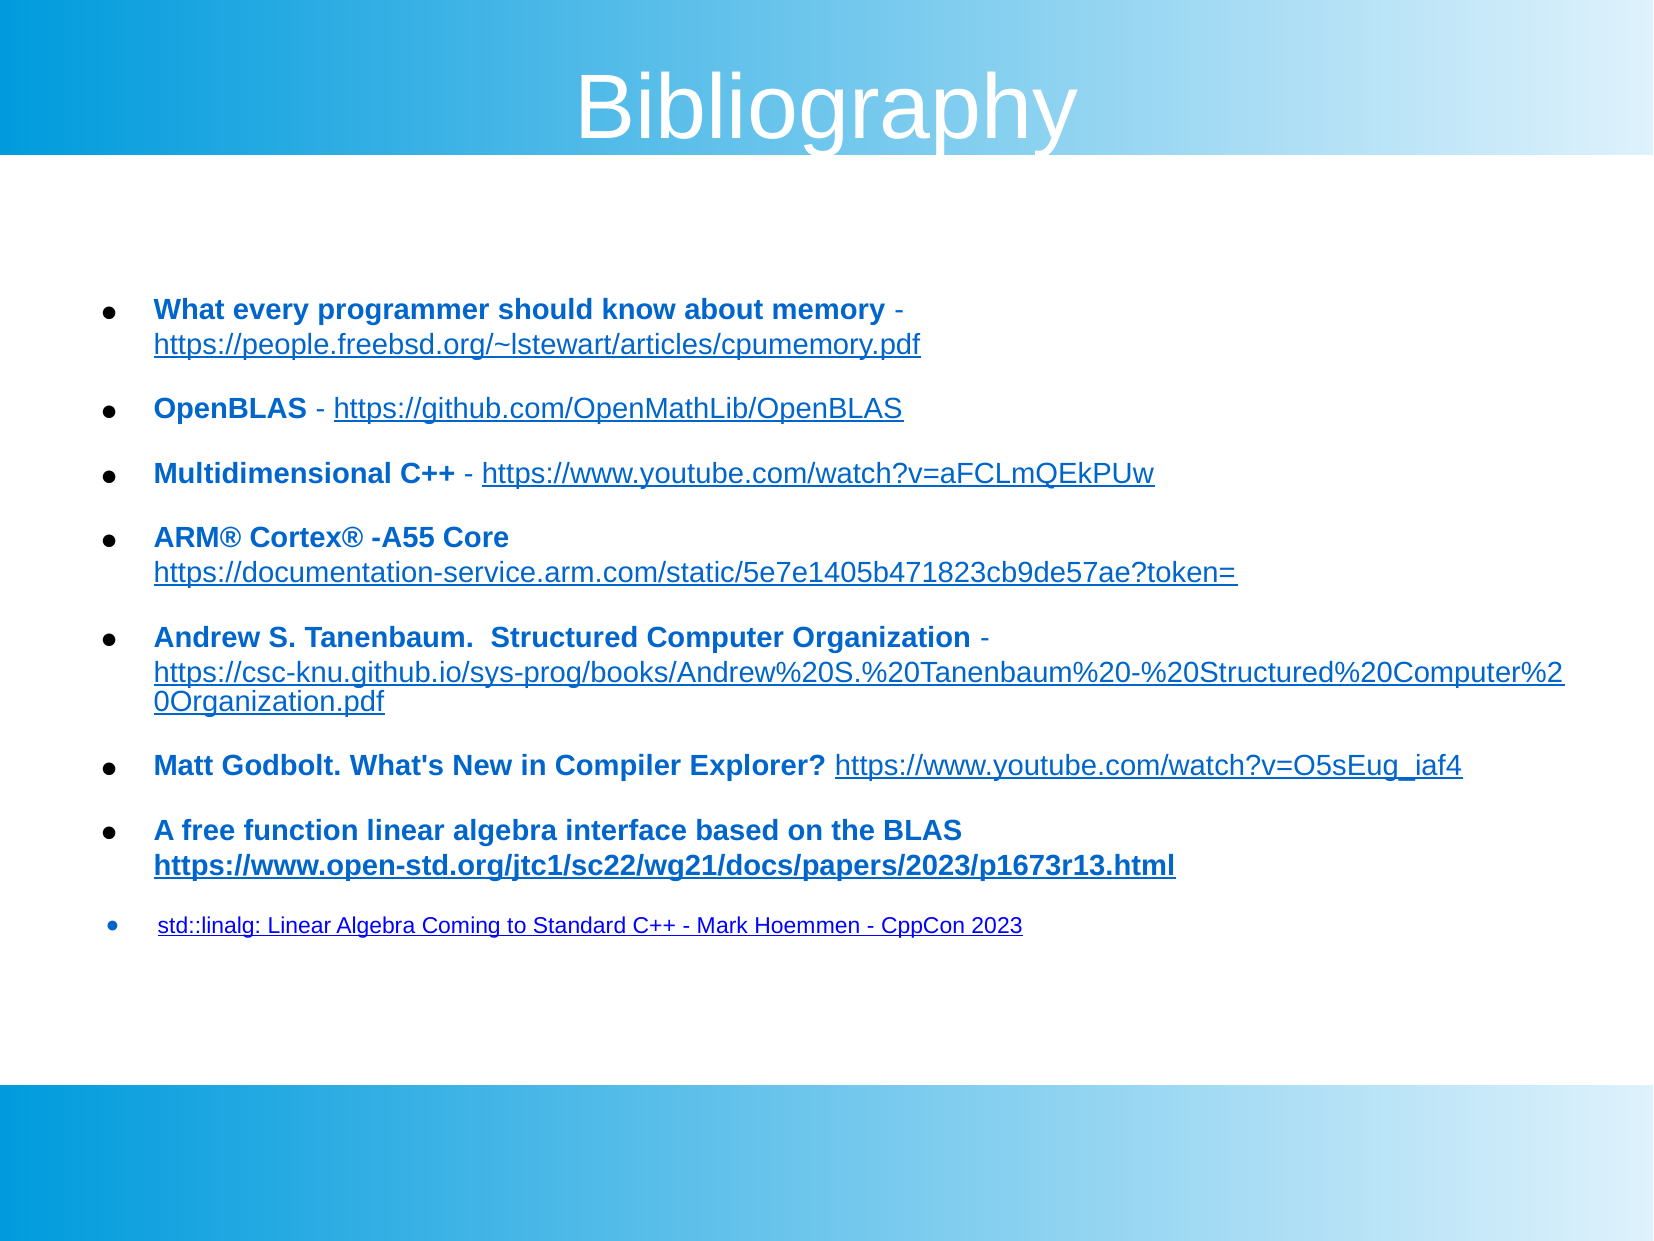

Bibliography
What every programmer should know about memory - https://people.freebsd.org/~lstewart/articles/cpumemory.pdf
OpenBLAS - https://github.com/OpenMathLib/OpenBLAS
Multidimensional C++ - https://www.youtube.com/watch?v=aFCLmQEkPUw
ARM® Cortex® -A55 Core https://documentation-service.arm.com/static/5e7e1405b471823cb9de57ae?token=
Andrew S. Tanenbaum.  Structured Computer Organization - https://csc-knu.github.io/sys-prog/books/Andrew%20S.%20Tanenbaum%20-%20Structured%20Computer%20Organization.pdf
Matt Godbolt. What's New in Compiler Explorer? https://www.youtube.com/watch?v=O5sEug_iaf4
A free function linear algebra interface based on the BLAS https://www.open-std.org/jtc1/sc22/wg21/docs/papers/2023/p1673r13.html
std::linalg: Linear Algebra Coming to Standard C++ - Mark Hoemmen - CppCon 2023